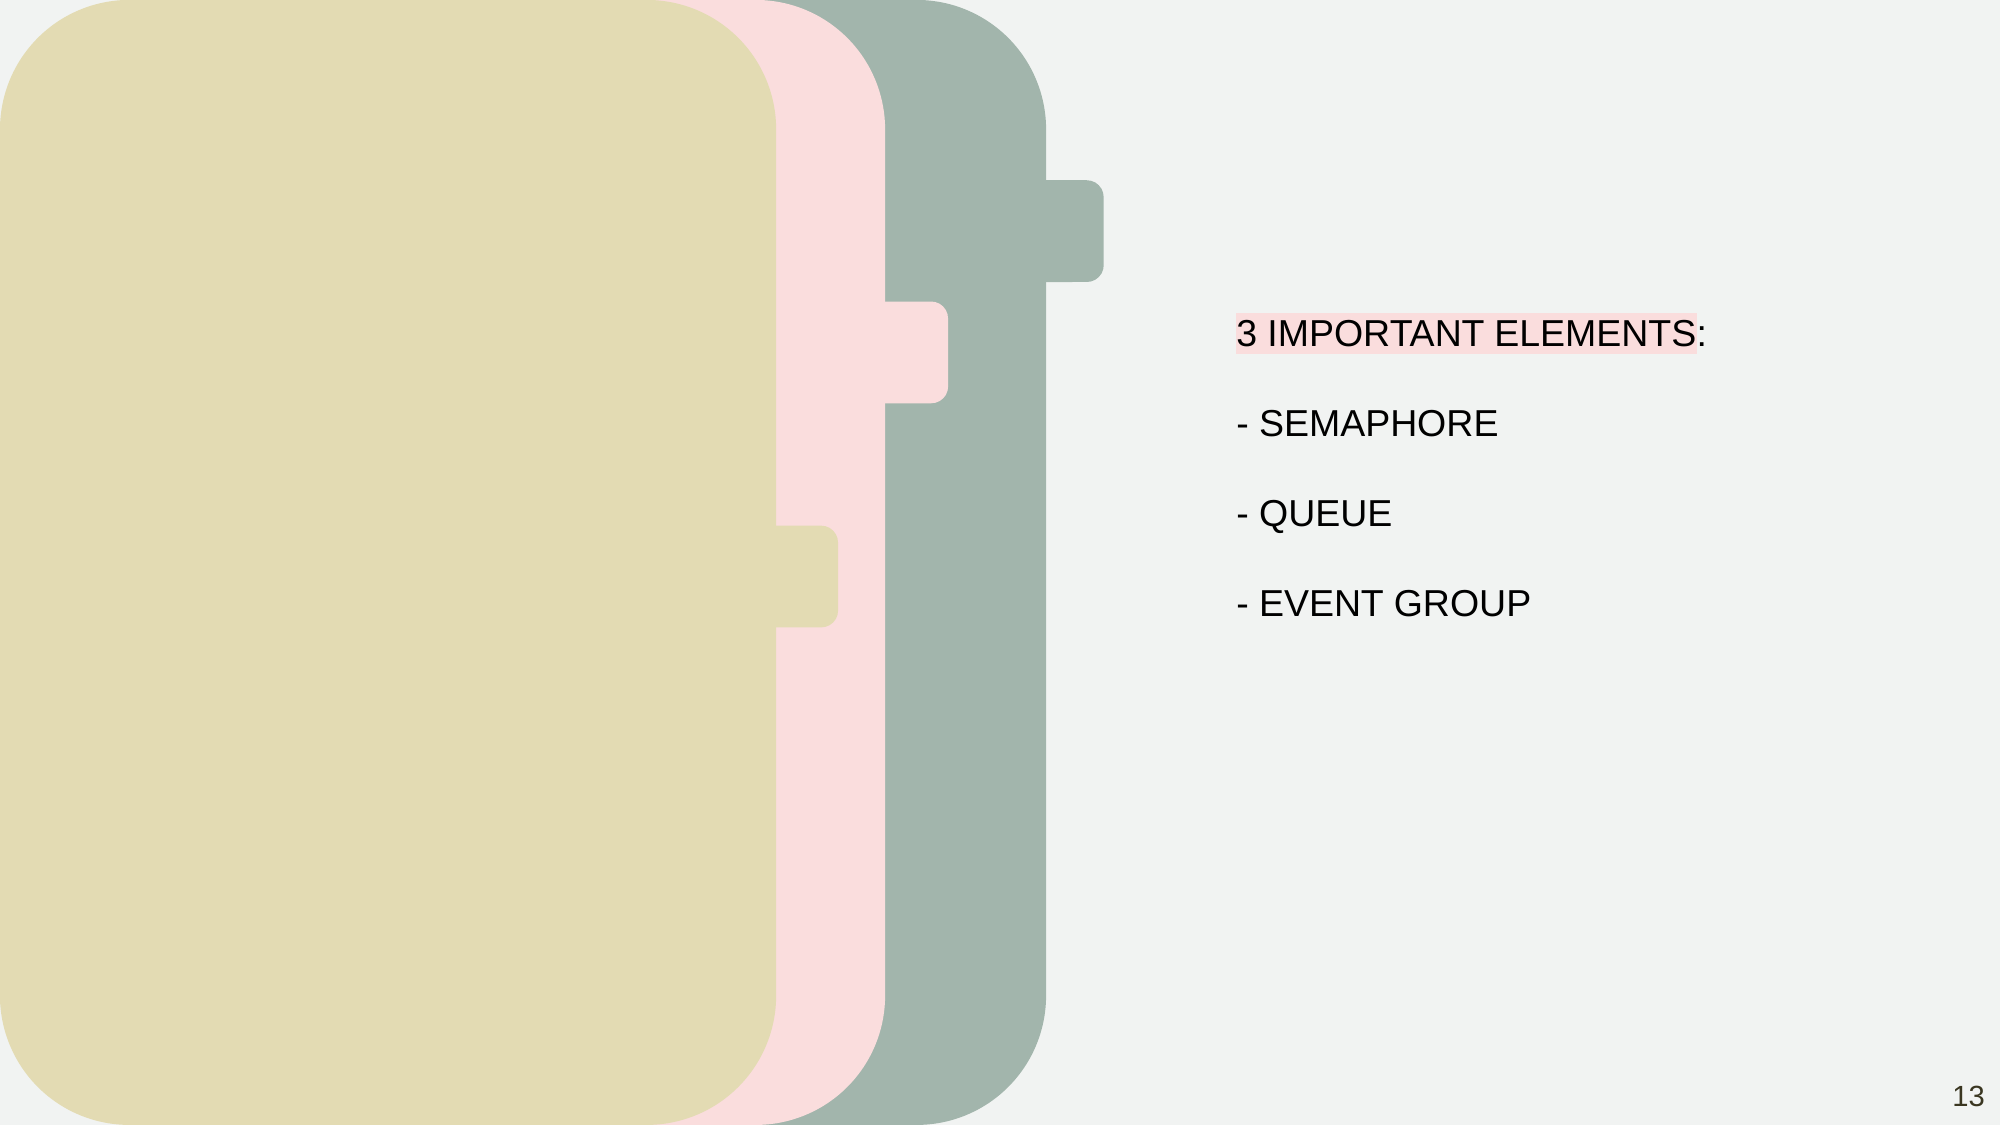

3 IMPORTANT ELEMENTS:

- SEMAPHORE

- QUEUE

- EVENT GROUP
2/25/24
13